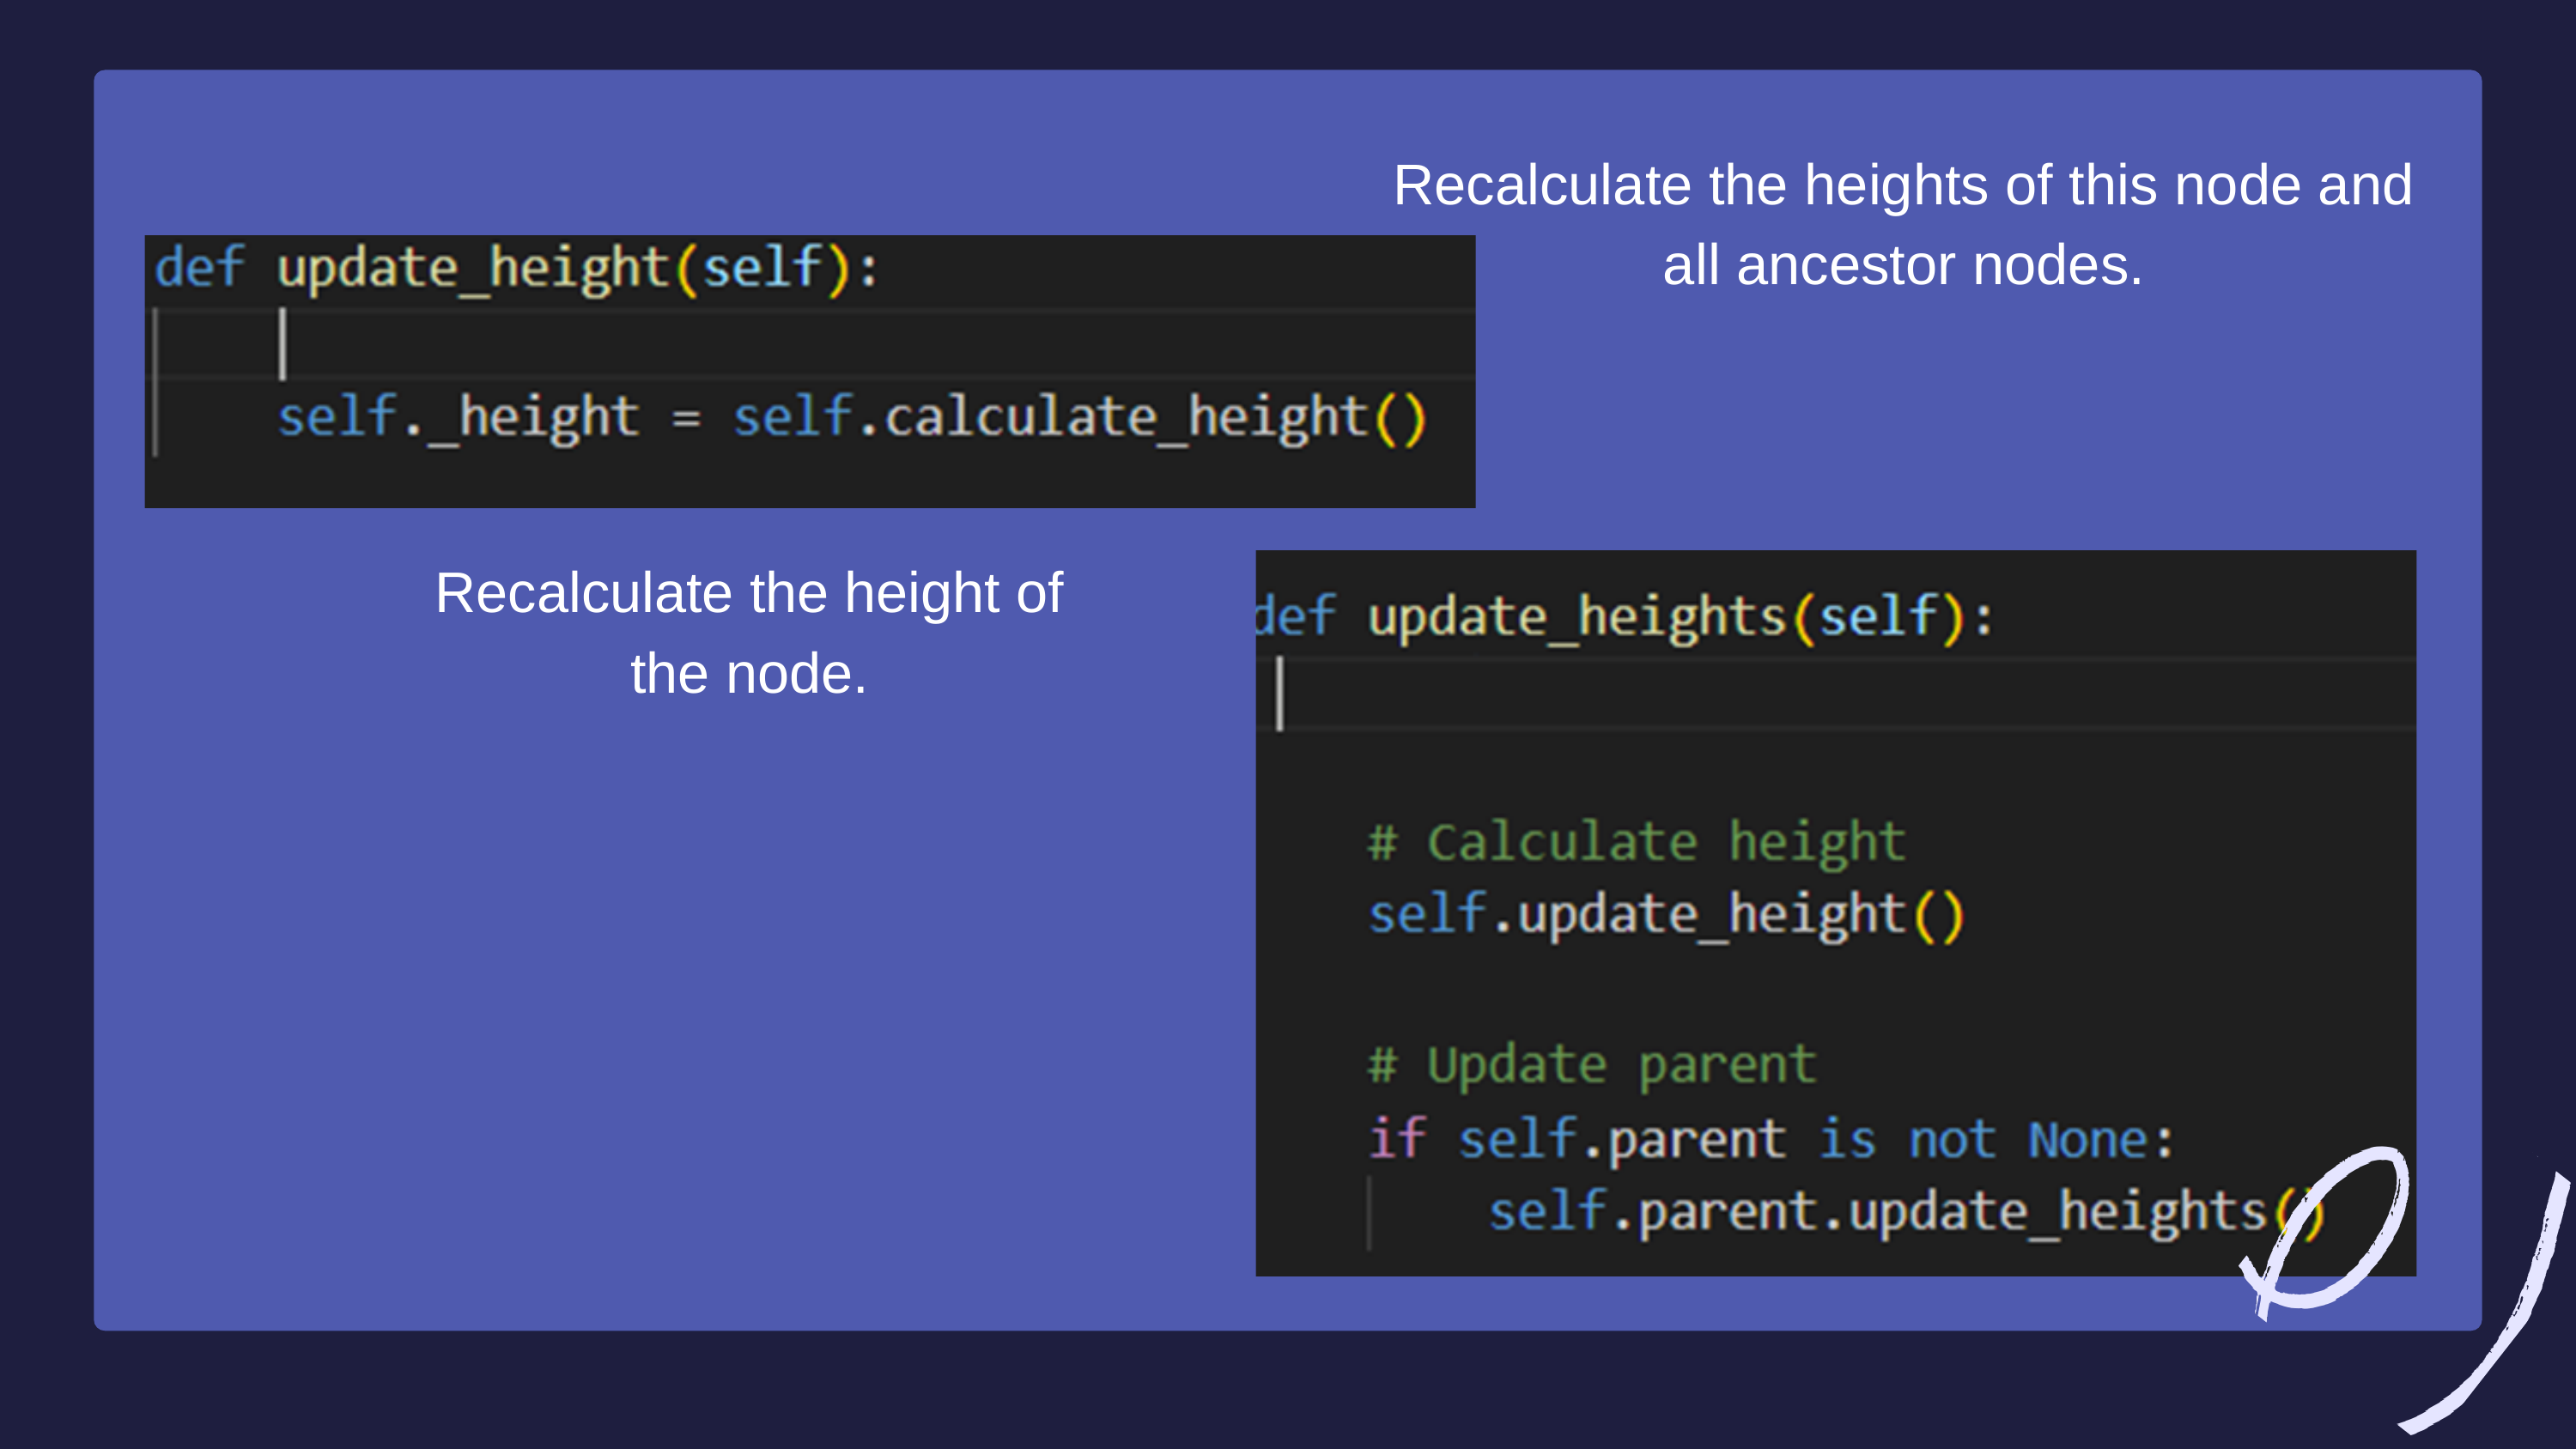

Recalculate the heights of this node and all ancestor nodes.

Recalculate the height of the node.